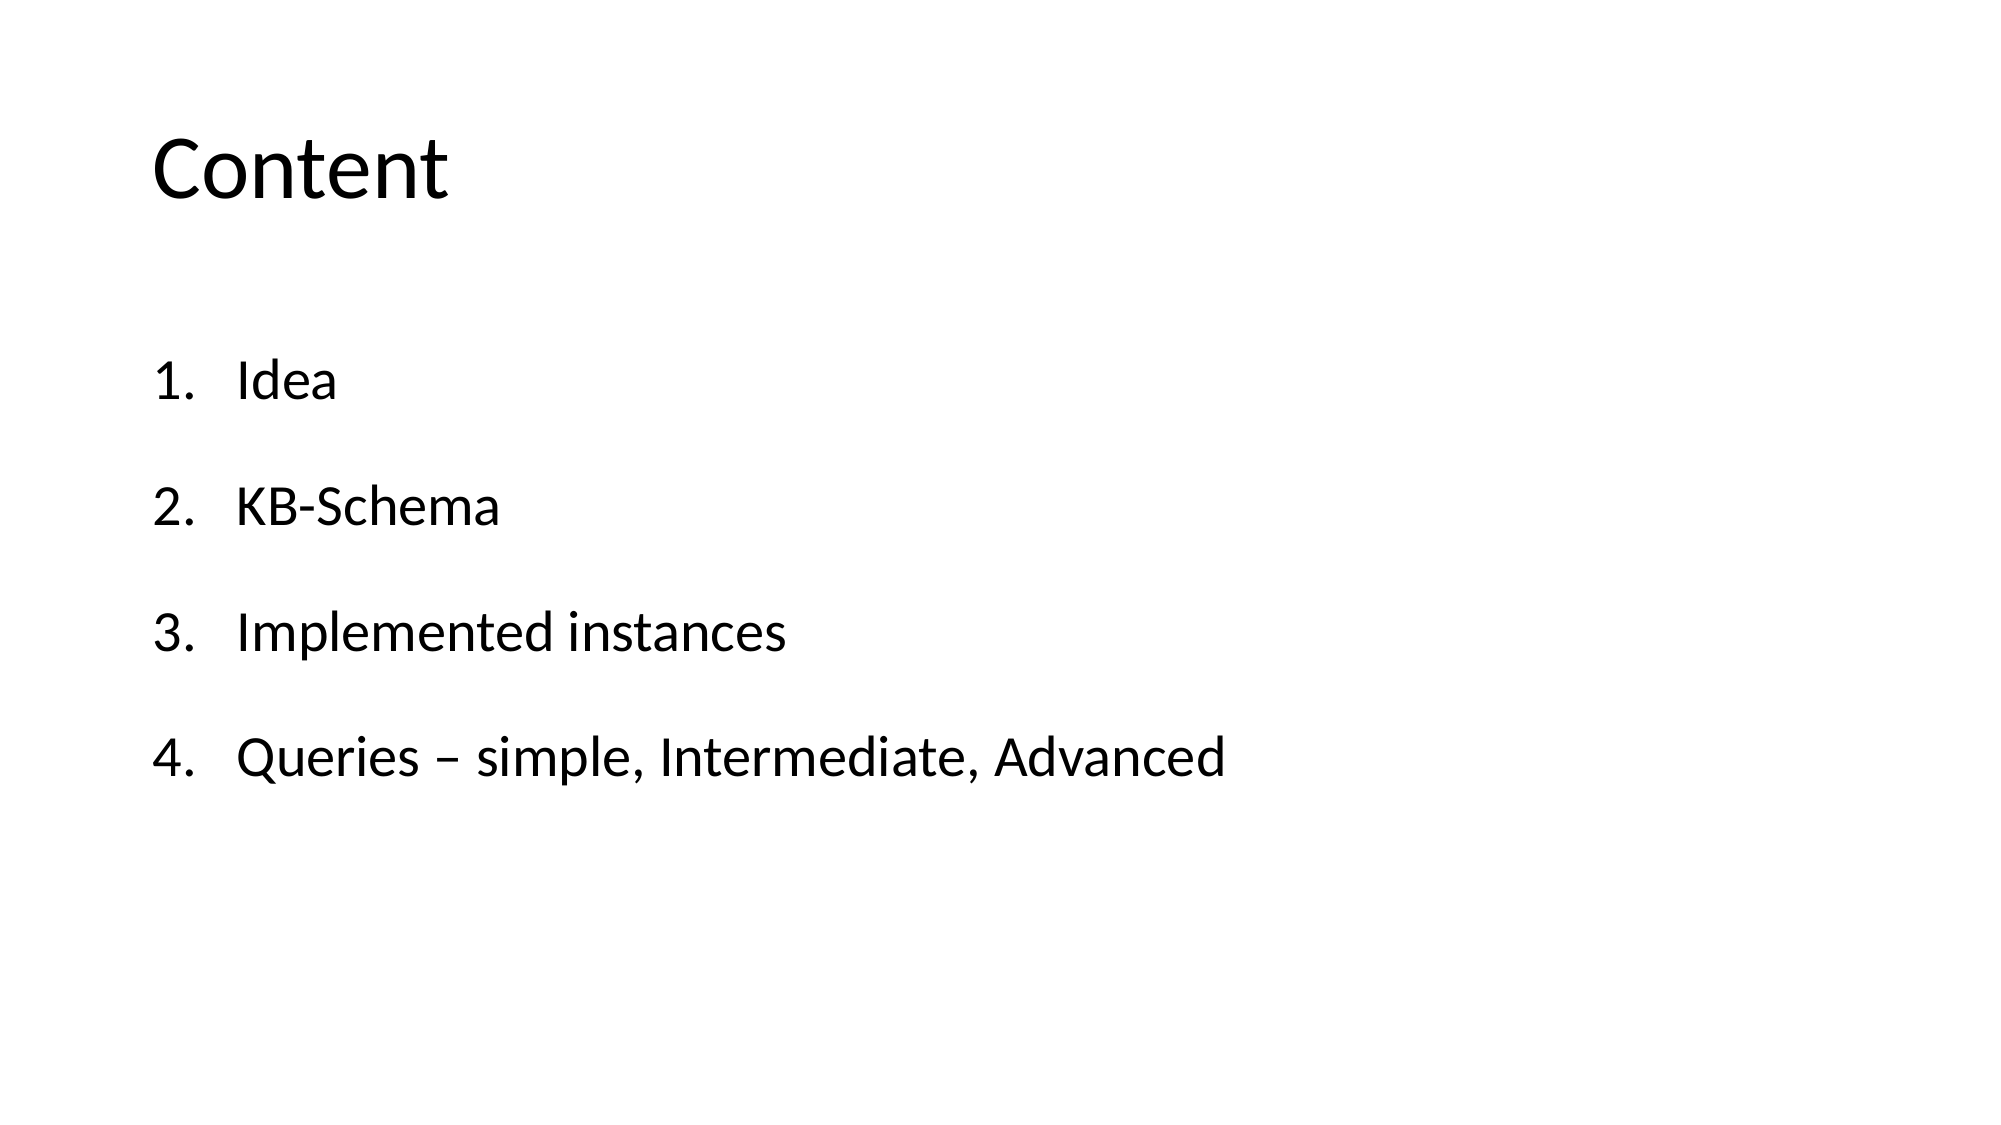

# Content
Idea
KB-Schema
Implemented instances
Queries – simple, Intermediate, Advanced